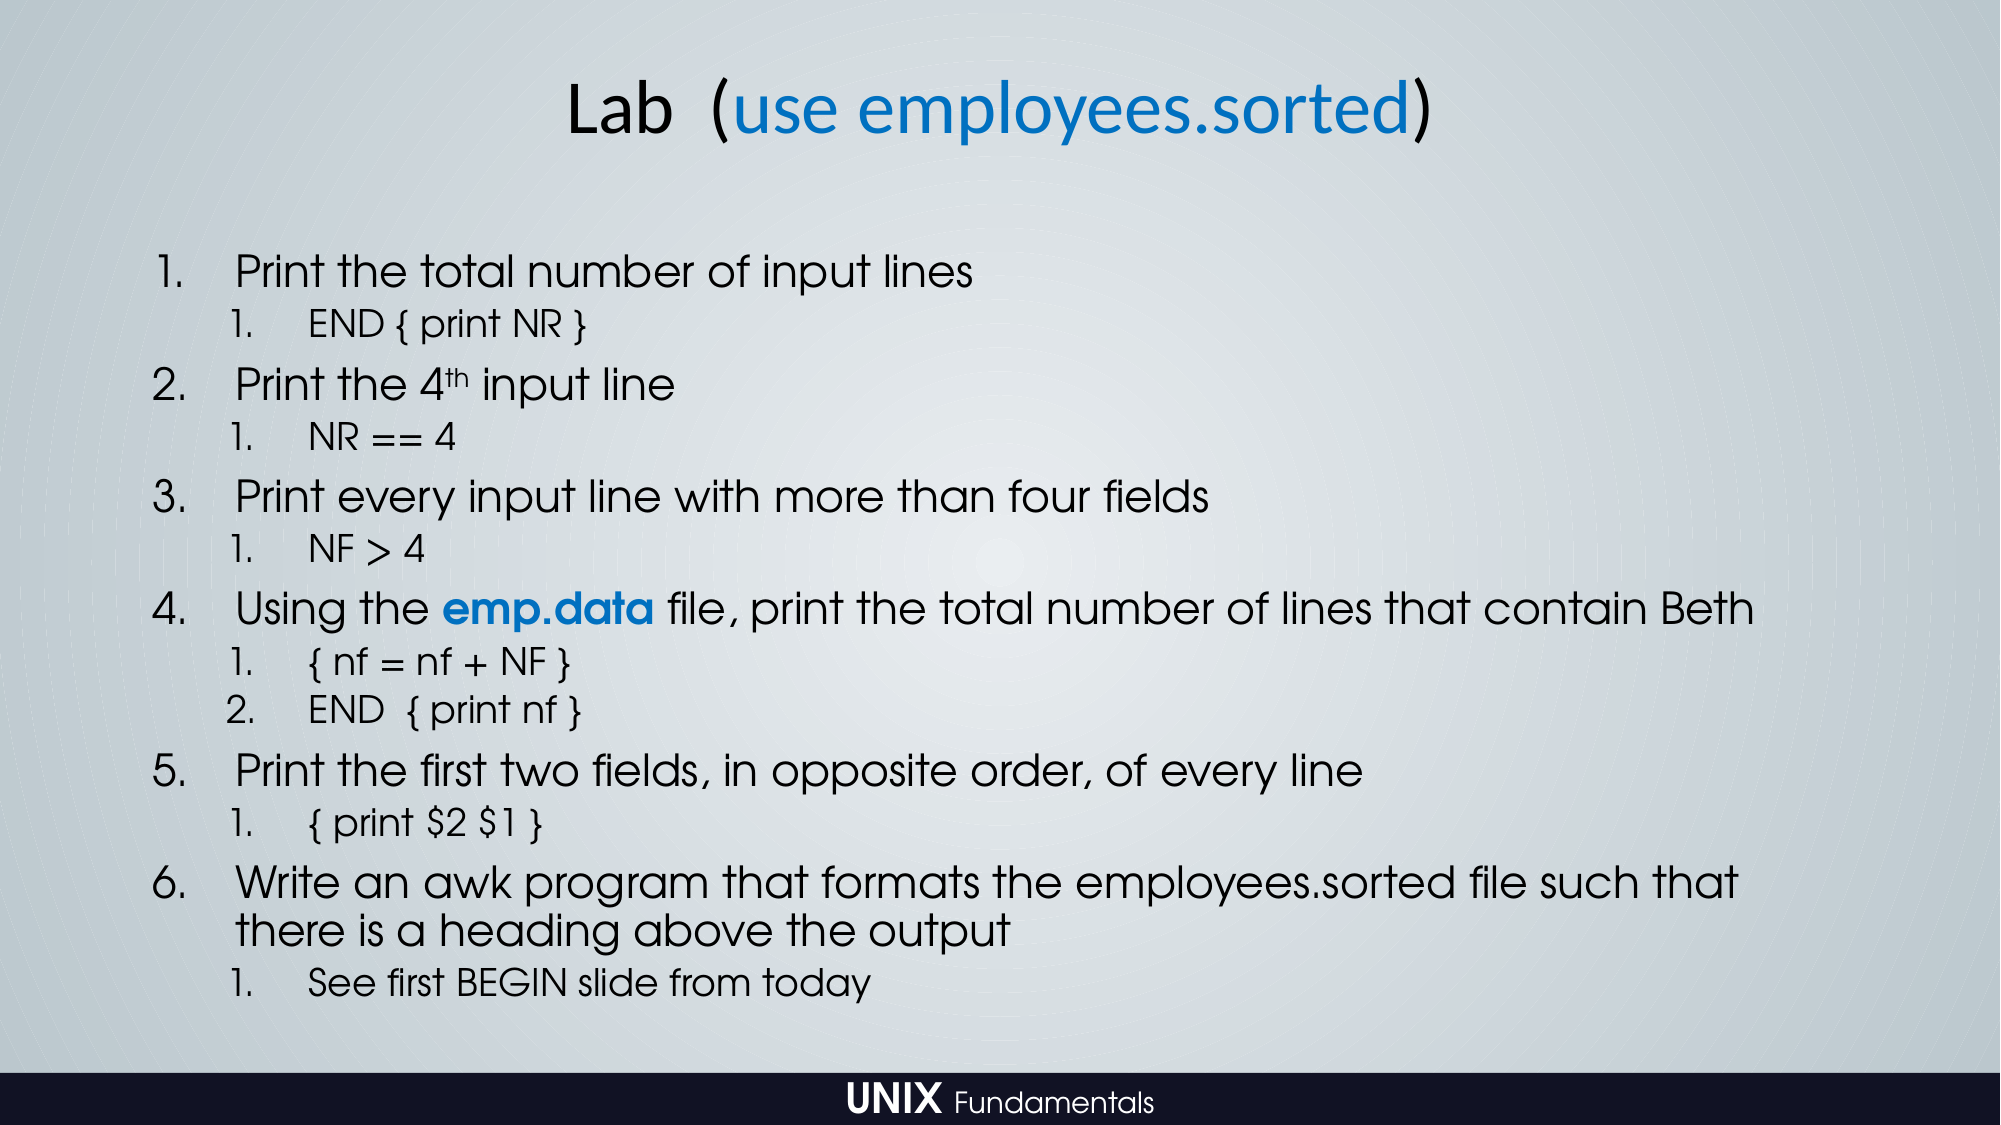

# Lab  (use employees.sorted)
Print the total number of input lines
END { print NR }
Print the 4th input line
NR == 4
Print every input line with more than four fields
NF > 4
Using the emp.data file, print the total number of lines that contain Beth
{ nf = nf + NF }
END  { print nf }
Print the first two fields, in opposite order, of every line
{ print $2 $1 }
Write an awk program that formats the employees.sorted file such that there is a heading above the output
See first BEGIN slide from today